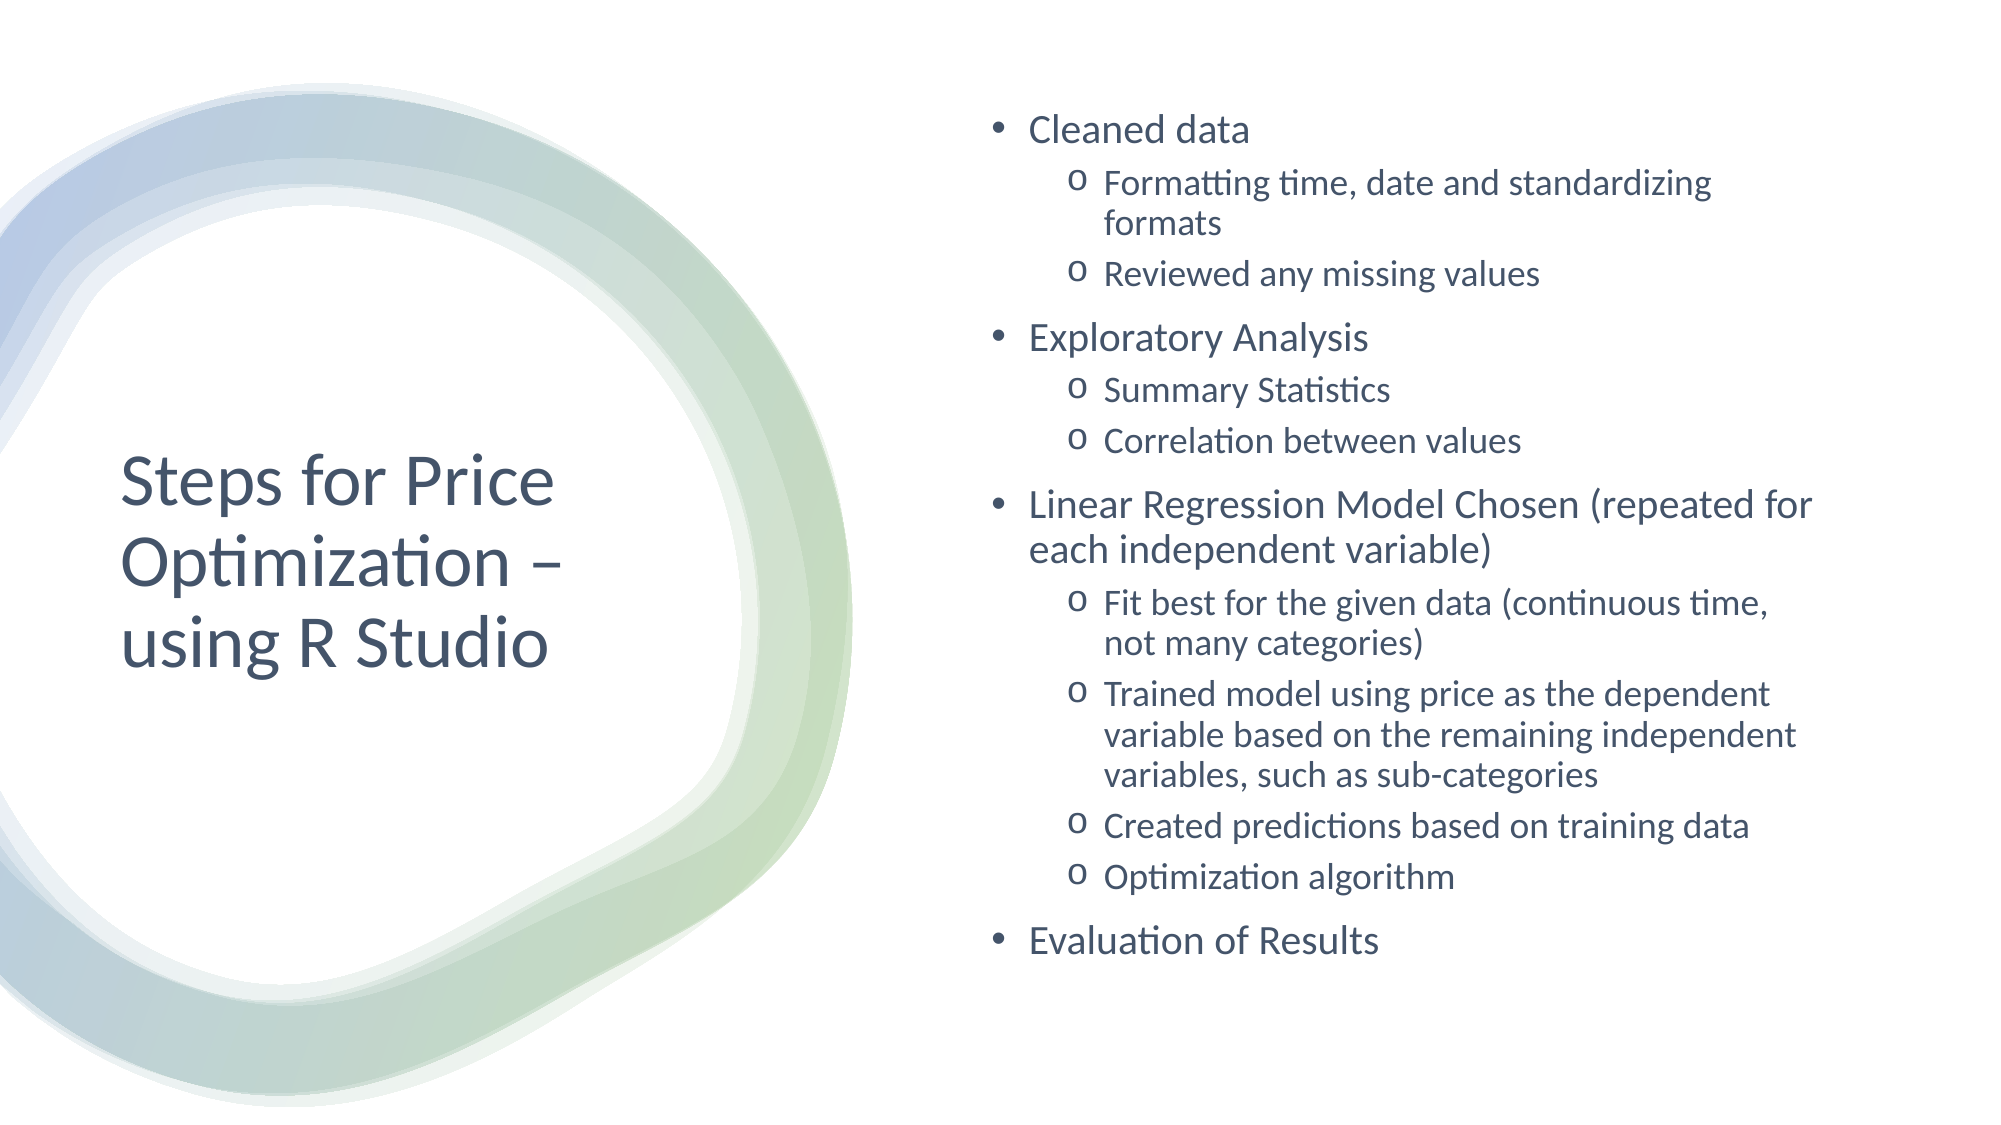

# Steps for Price Optimization – using R Studio
Cleaned data
Formatting time, date and standardizing formats
Reviewed any missing values
Exploratory Analysis
Summary Statistics
Correlation between values
Linear Regression Model Chosen (repeated for each independent variable)
Fit best for the given data (continuous time, not many categories)
Trained model using price as the dependent variable based on the remaining independent variables, such as sub-categories
Created predictions based on training data
Optimization algorithm
Evaluation of Results